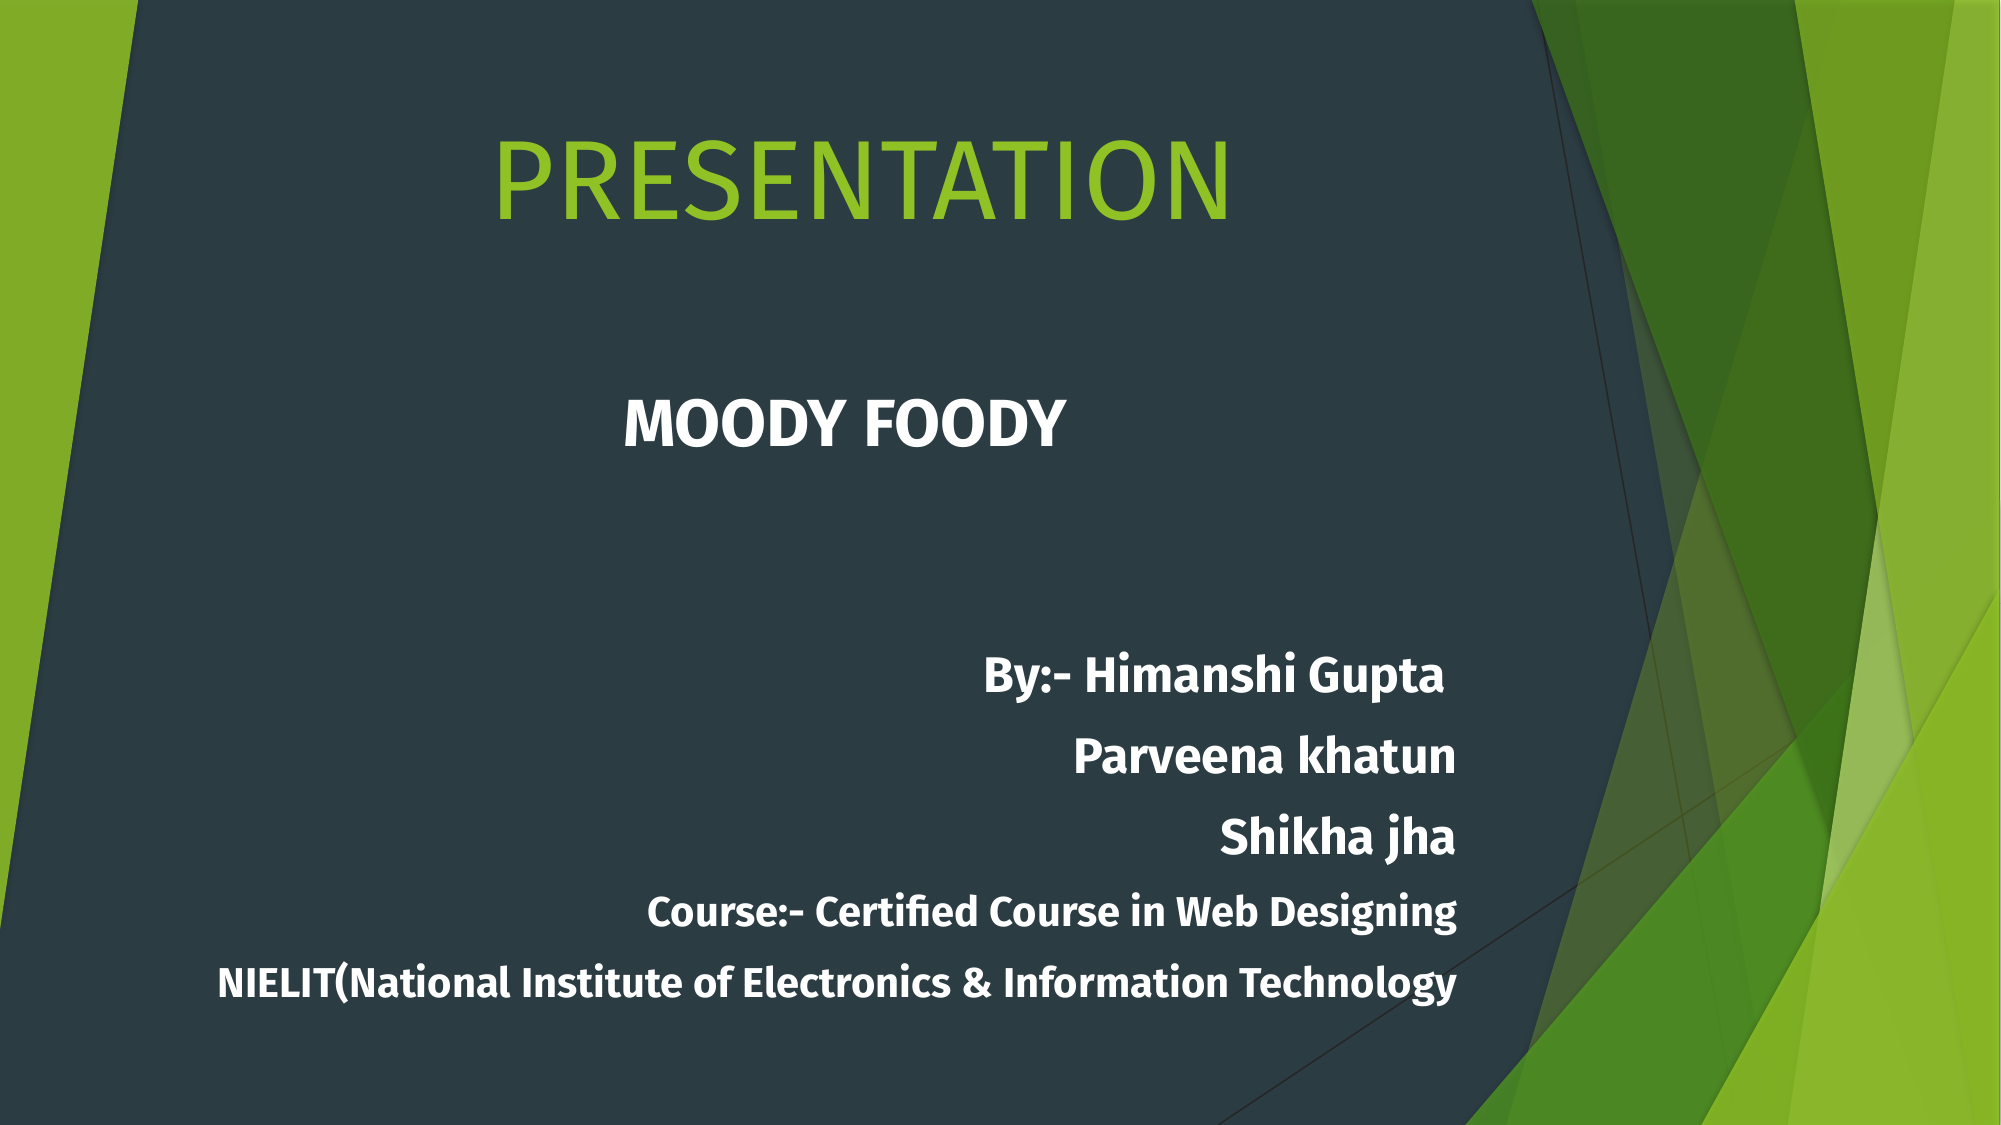

# PRESENTATION

 MOODY FOODY

By:- Himanshi Gupta
Parveena khatun
Shikha jha
Course:- Certified Course in Web Designing
NIELIT(National Institute of Electronics & Information Technology